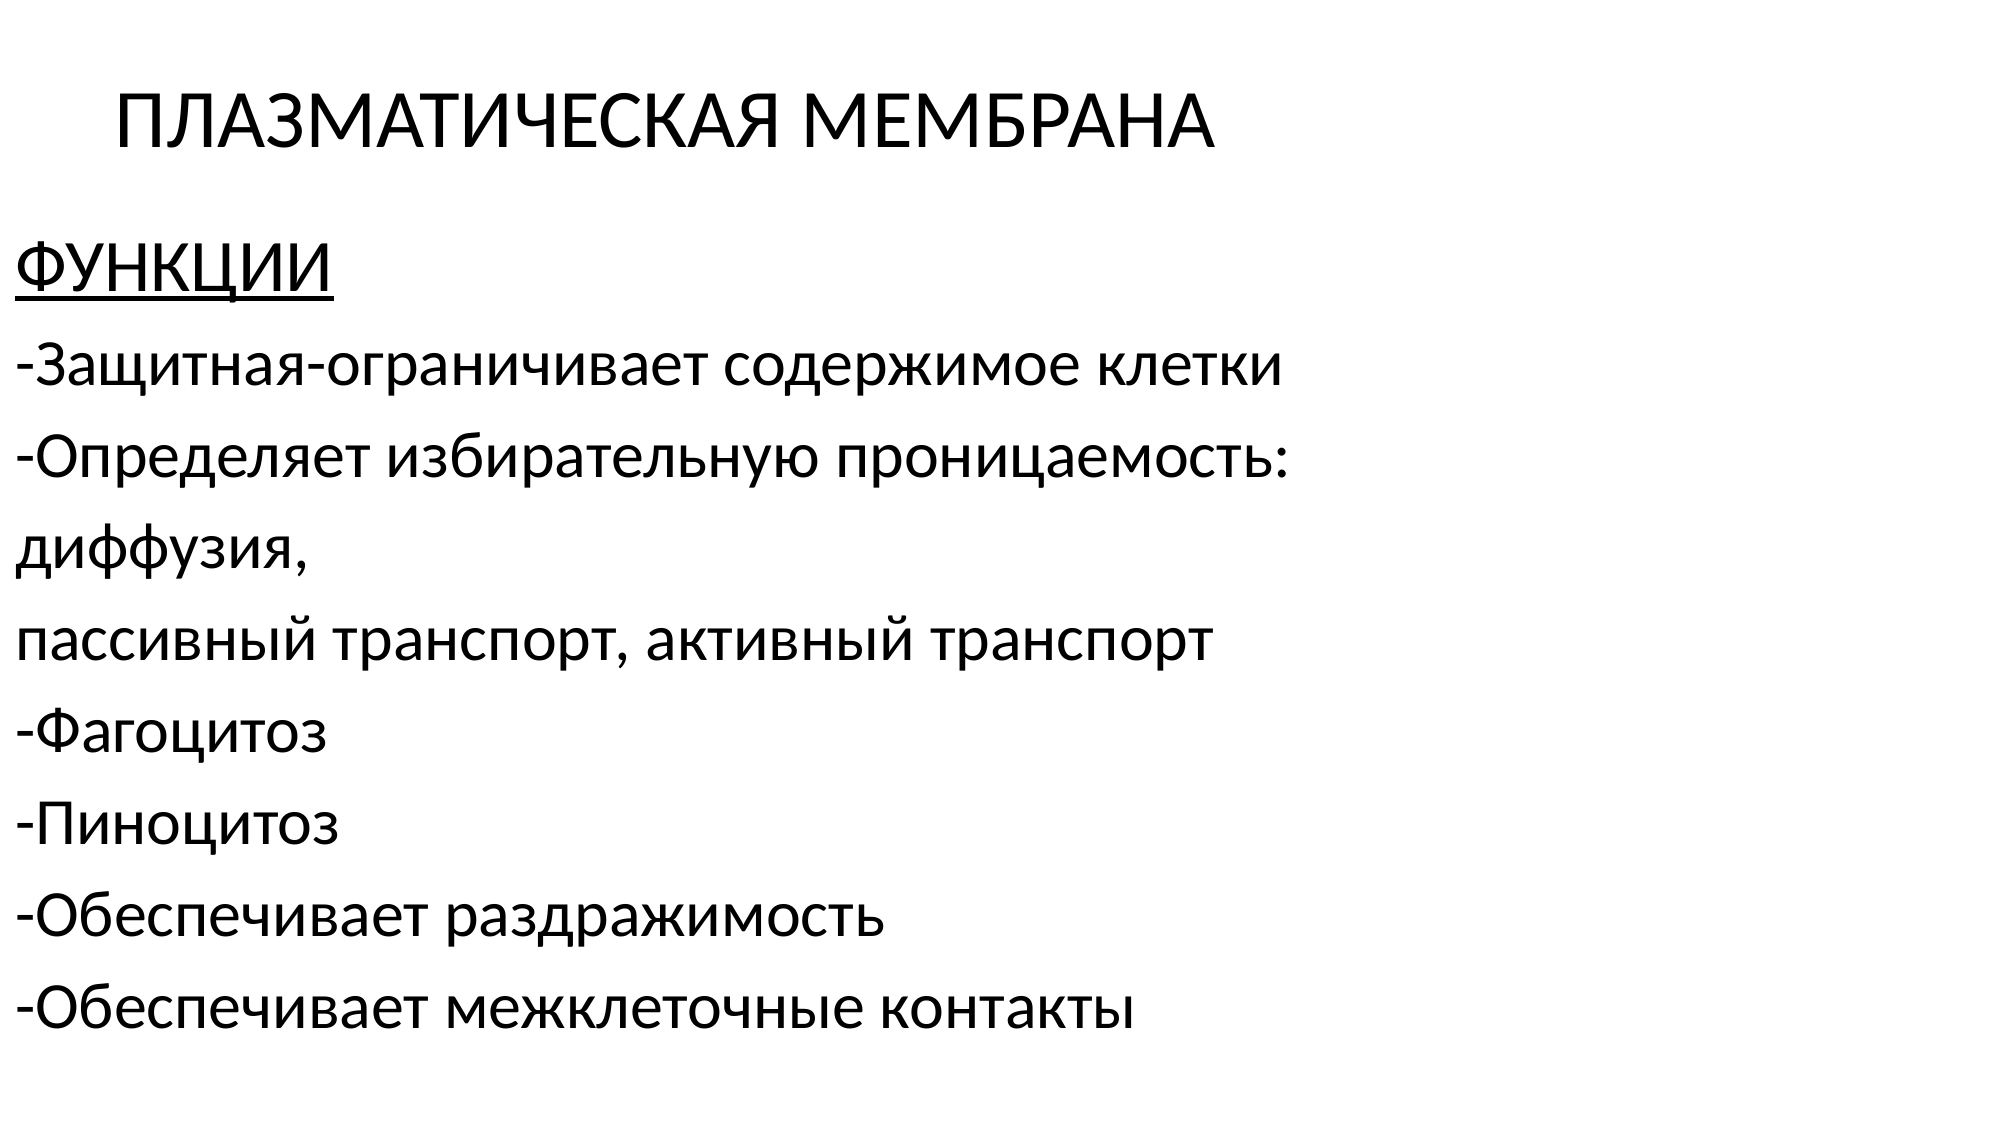

# ПЛАЗМАТИЧЕСКАЯ МЕМБРАНА
ФУНКЦИИ
-Защитная-ограничивает содержимое клетки
-Определяет избирательную проницаемость:
диффузия,
пассивный транспорт, активный транспорт
-Фагоцитоз
-Пиноцитоз
-Обеспечивает раздражимость
-Обеспечивает межклеточные контакты